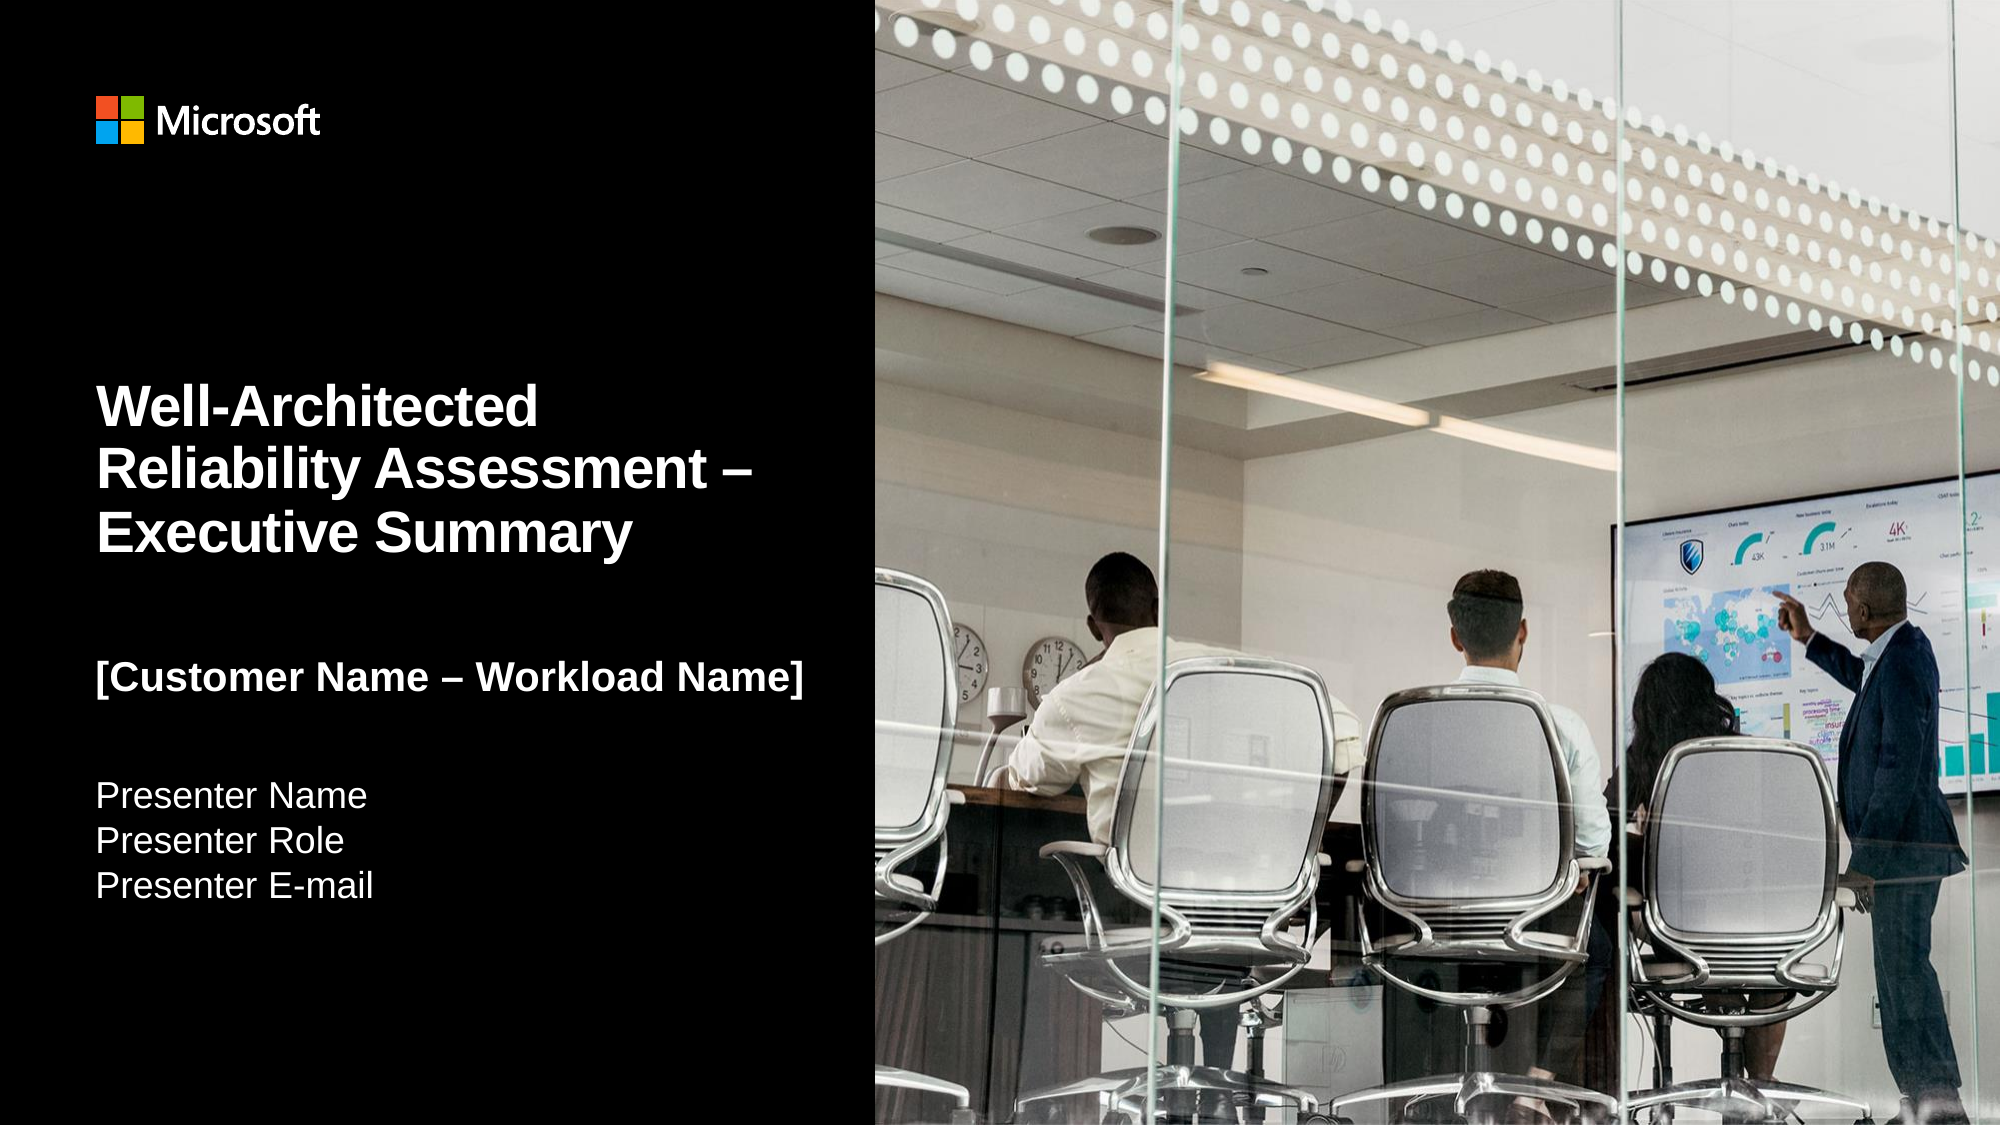

# Well-Architected Reliability Assessment – Executive Summary
[Customer Name – Workload Name]
Presenter Name
Presenter Role
Presenter E-mail